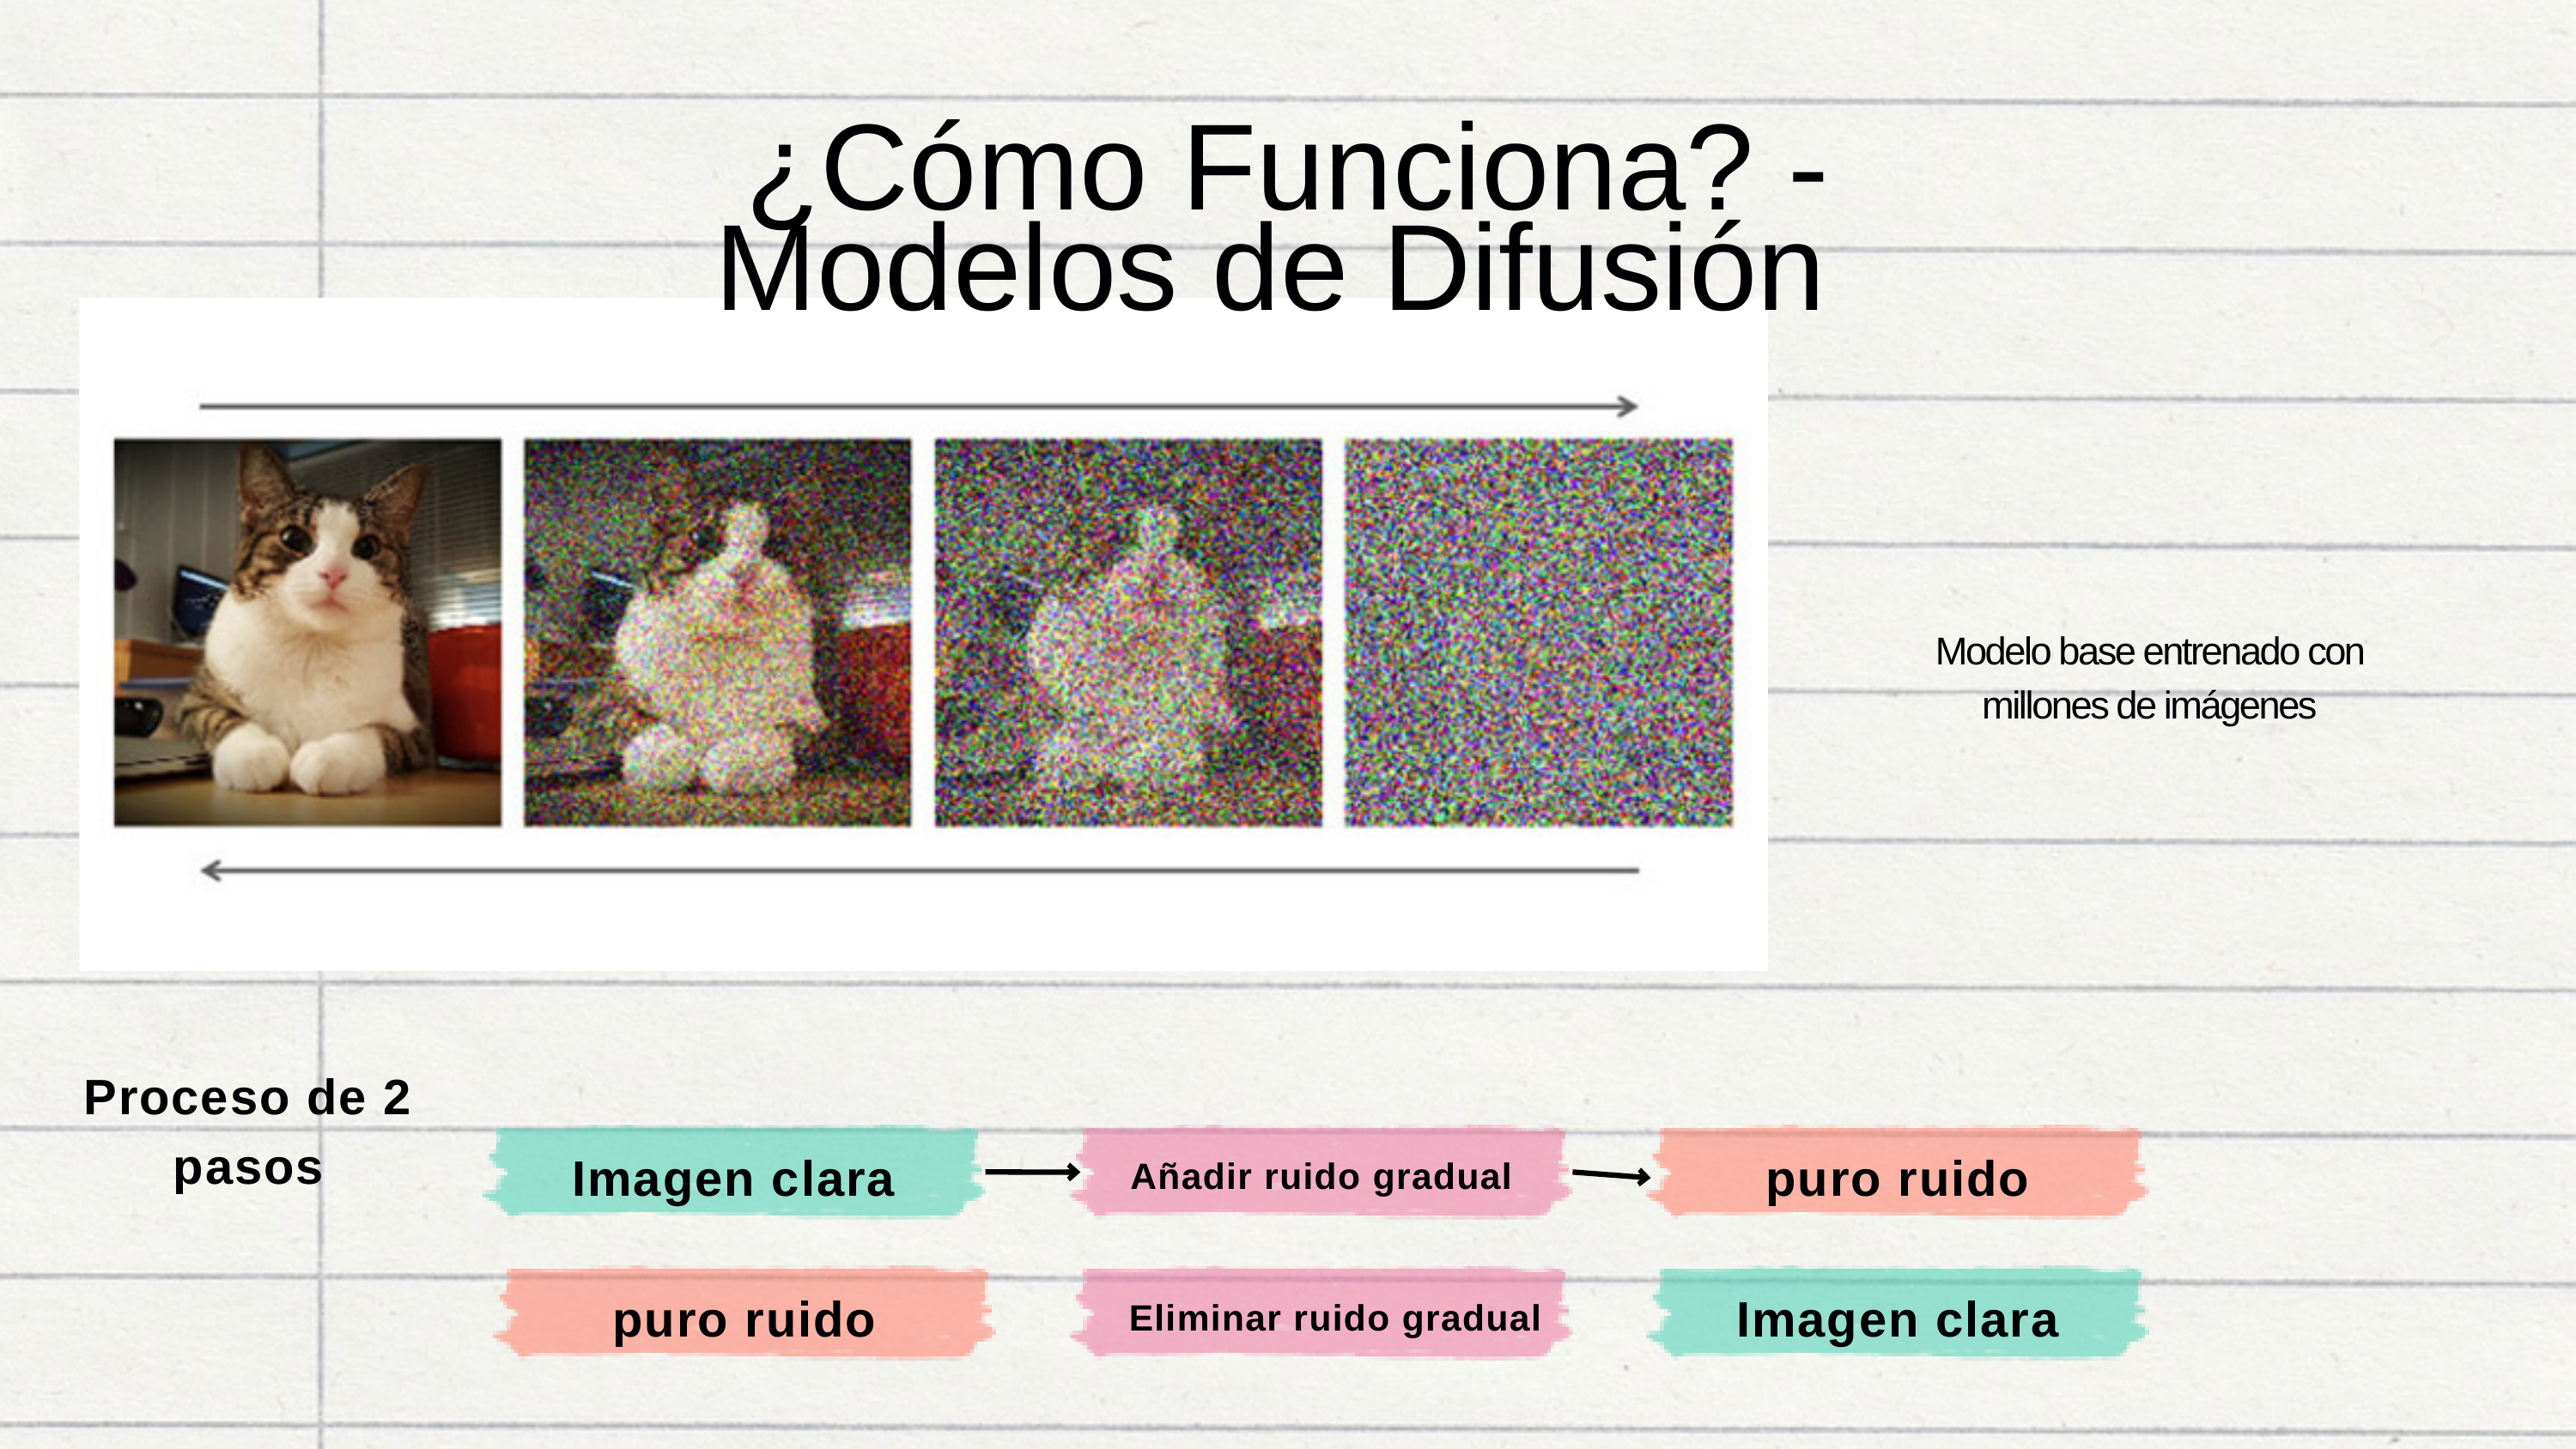

¿Cómo Funciona? - Modelos de Difusión

Modelo base entrenado con millones de imágenes
Proceso de 2 pasos

Imagen clara
puro ruido
Añadir ruido gradual

puro ruido
Imagen clara
Eliminar ruido gradual